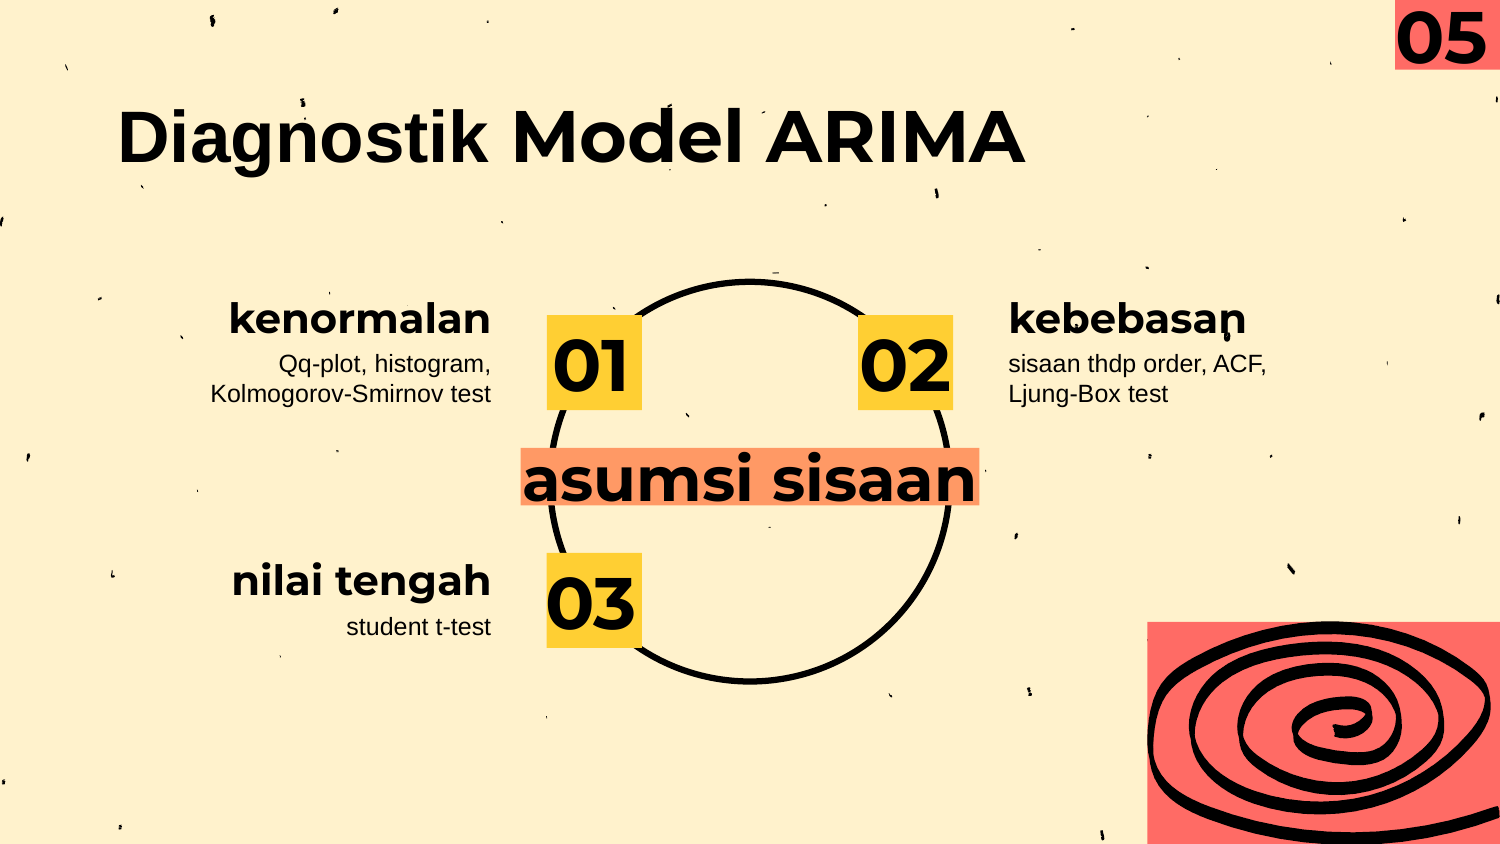

05
# Diagnostik Model ARIMA

kebebasan
kenormalan

01
02
sisaan thdp order, ACF, Ljung-Box test
Qq-plot, histogram, Kolmogorov-Smirnov test
asumsi sisaan

nilai tengah
03
student t-test